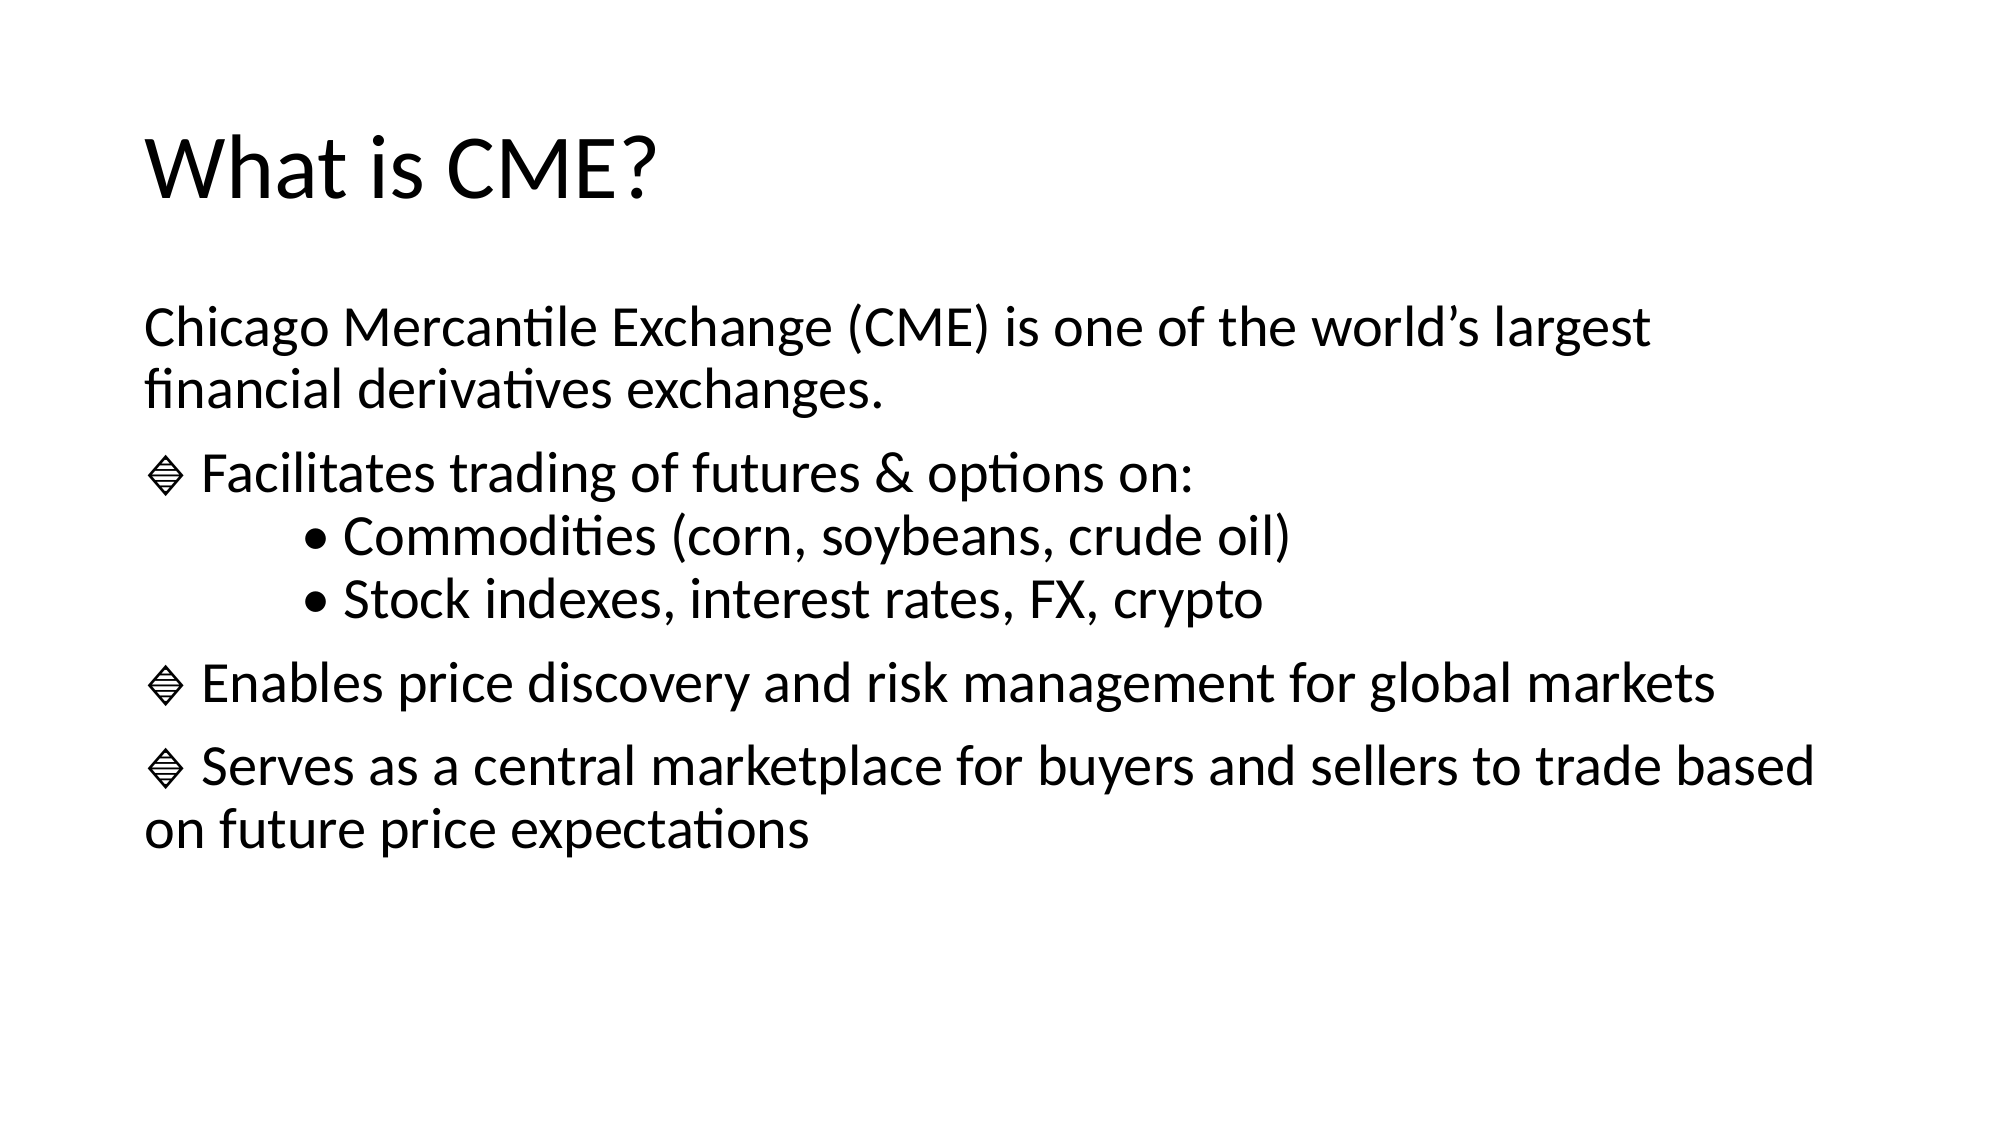

# What is CME?
Chicago Mercantile Exchange (CME) is one of the world’s largest financial derivatives exchanges.
🔹 Facilitates trading of futures & options on:
     • Commodities (corn, soybeans, crude oil)
     • Stock indexes, interest rates, FX, crypto
🔹 Enables price discovery and risk management for global markets
🔹 Serves as a central marketplace for buyers and sellers to trade based on future price expectations